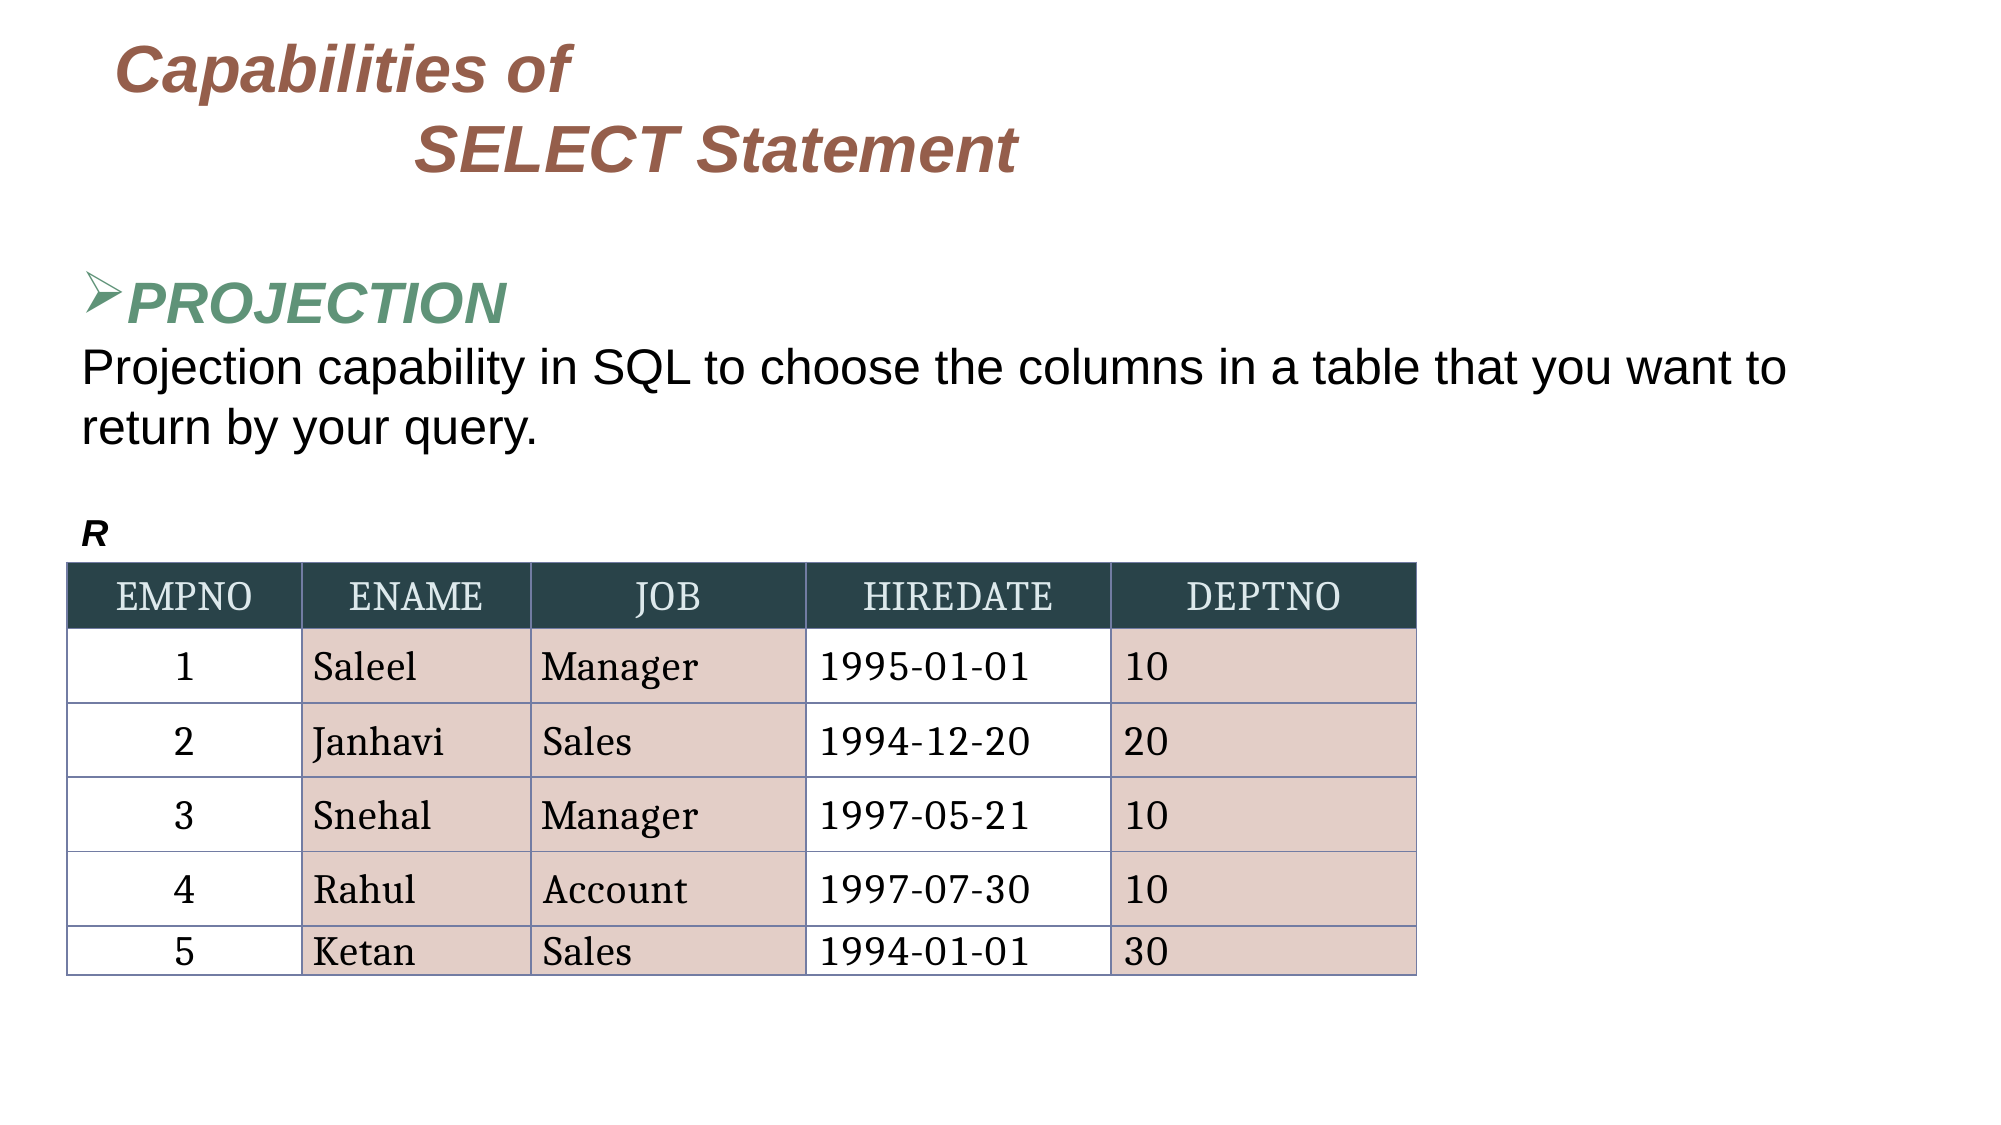

# Capabilities of SELECT Statement
PROJECTION
Projection capability in SQL to choose the columns in a table that you want to return by your query.
R
| EMPNO | ENAME | JOB | HIREDATE | DEPTNO |
| --- | --- | --- | --- | --- |
| 1 | Saleel | Manager | 1995-01-01 | 10 |
| 2 | Janhavi | Sales | 1994-12-20 | 20 |
| 3 | Snehal | Manager | 1997-05-21 | 10 |
| 4 | Rahul | Account | 1997-07-30 | 10 |
| 5 | Ketan | Sales | 1994-01-01 | 30 |